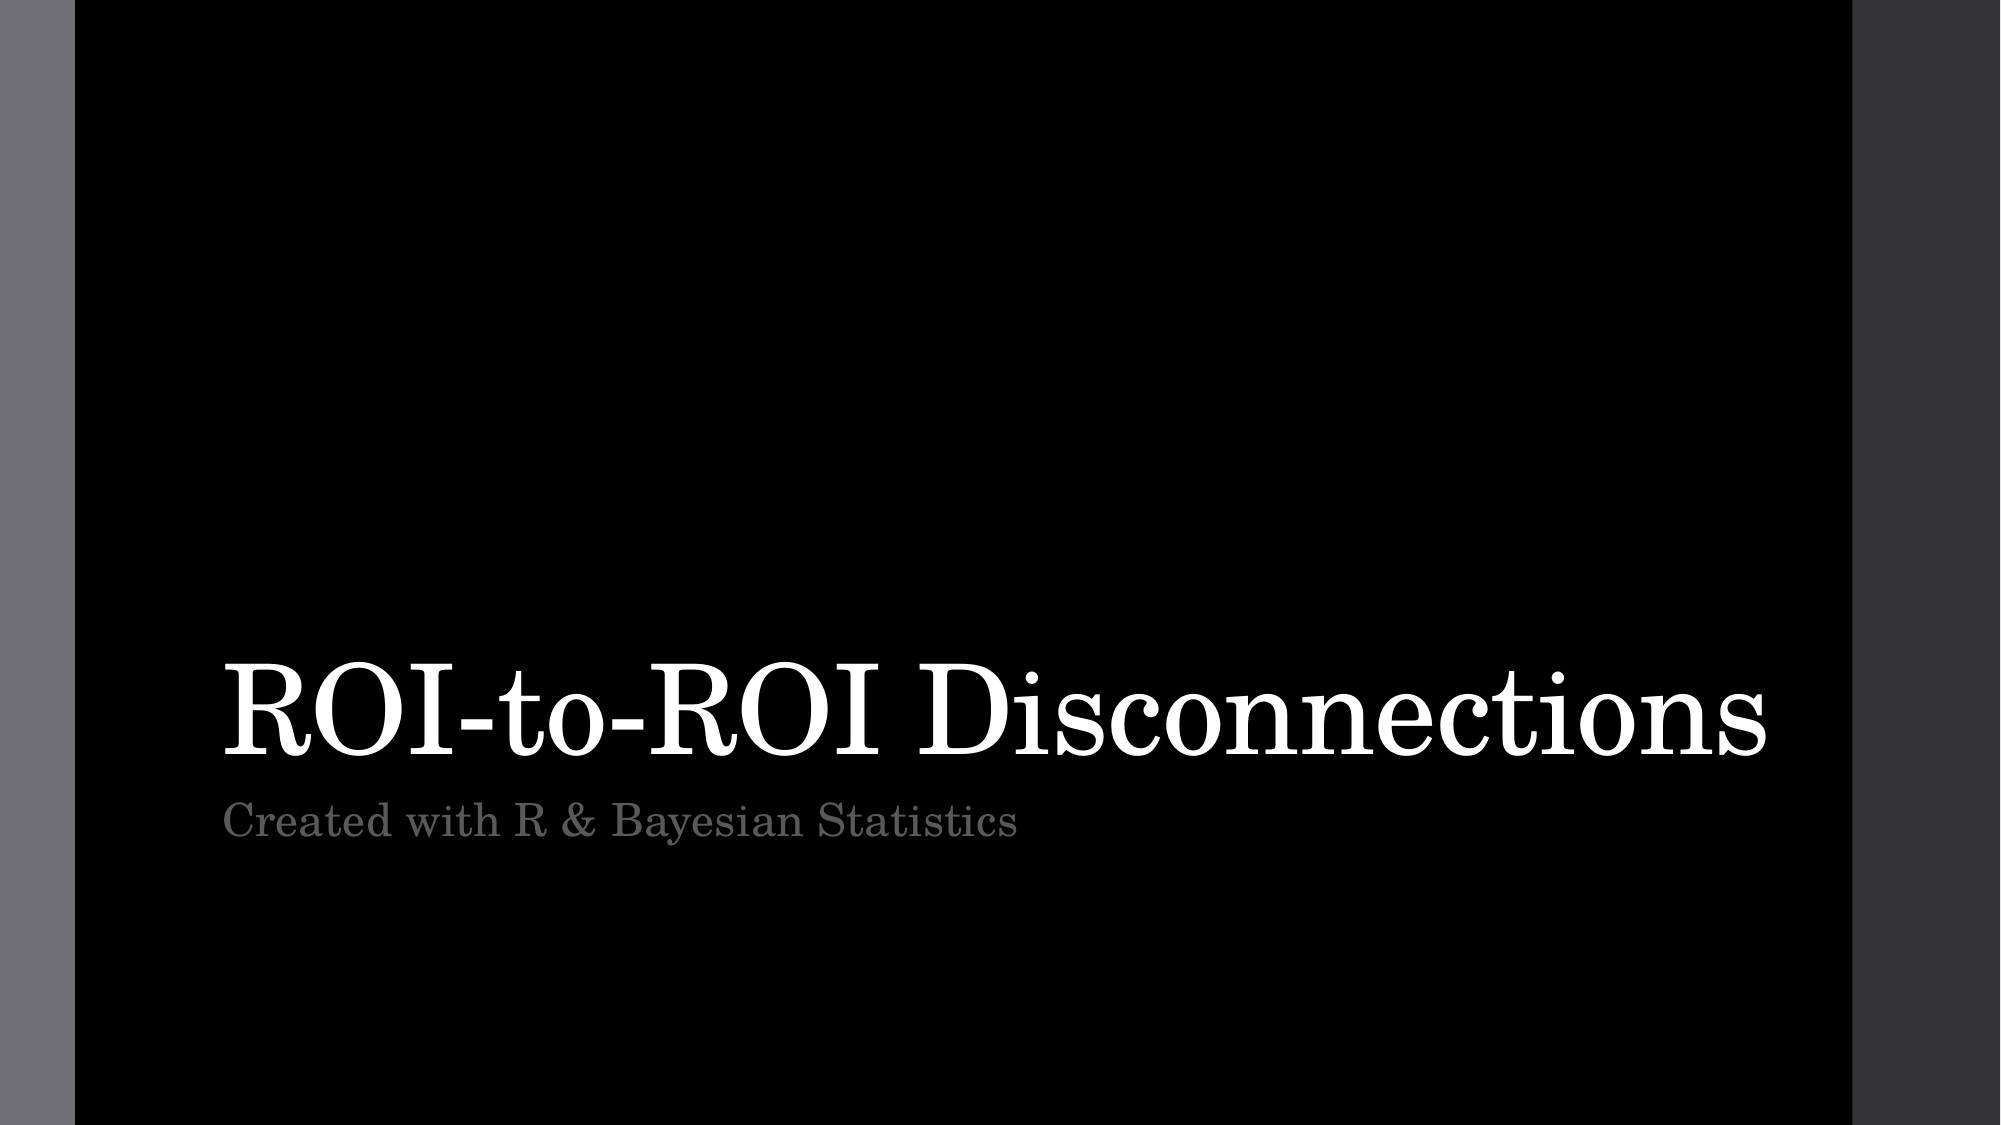

# ROI-to-ROI Disconnections
Created with R & Bayesian Statistics